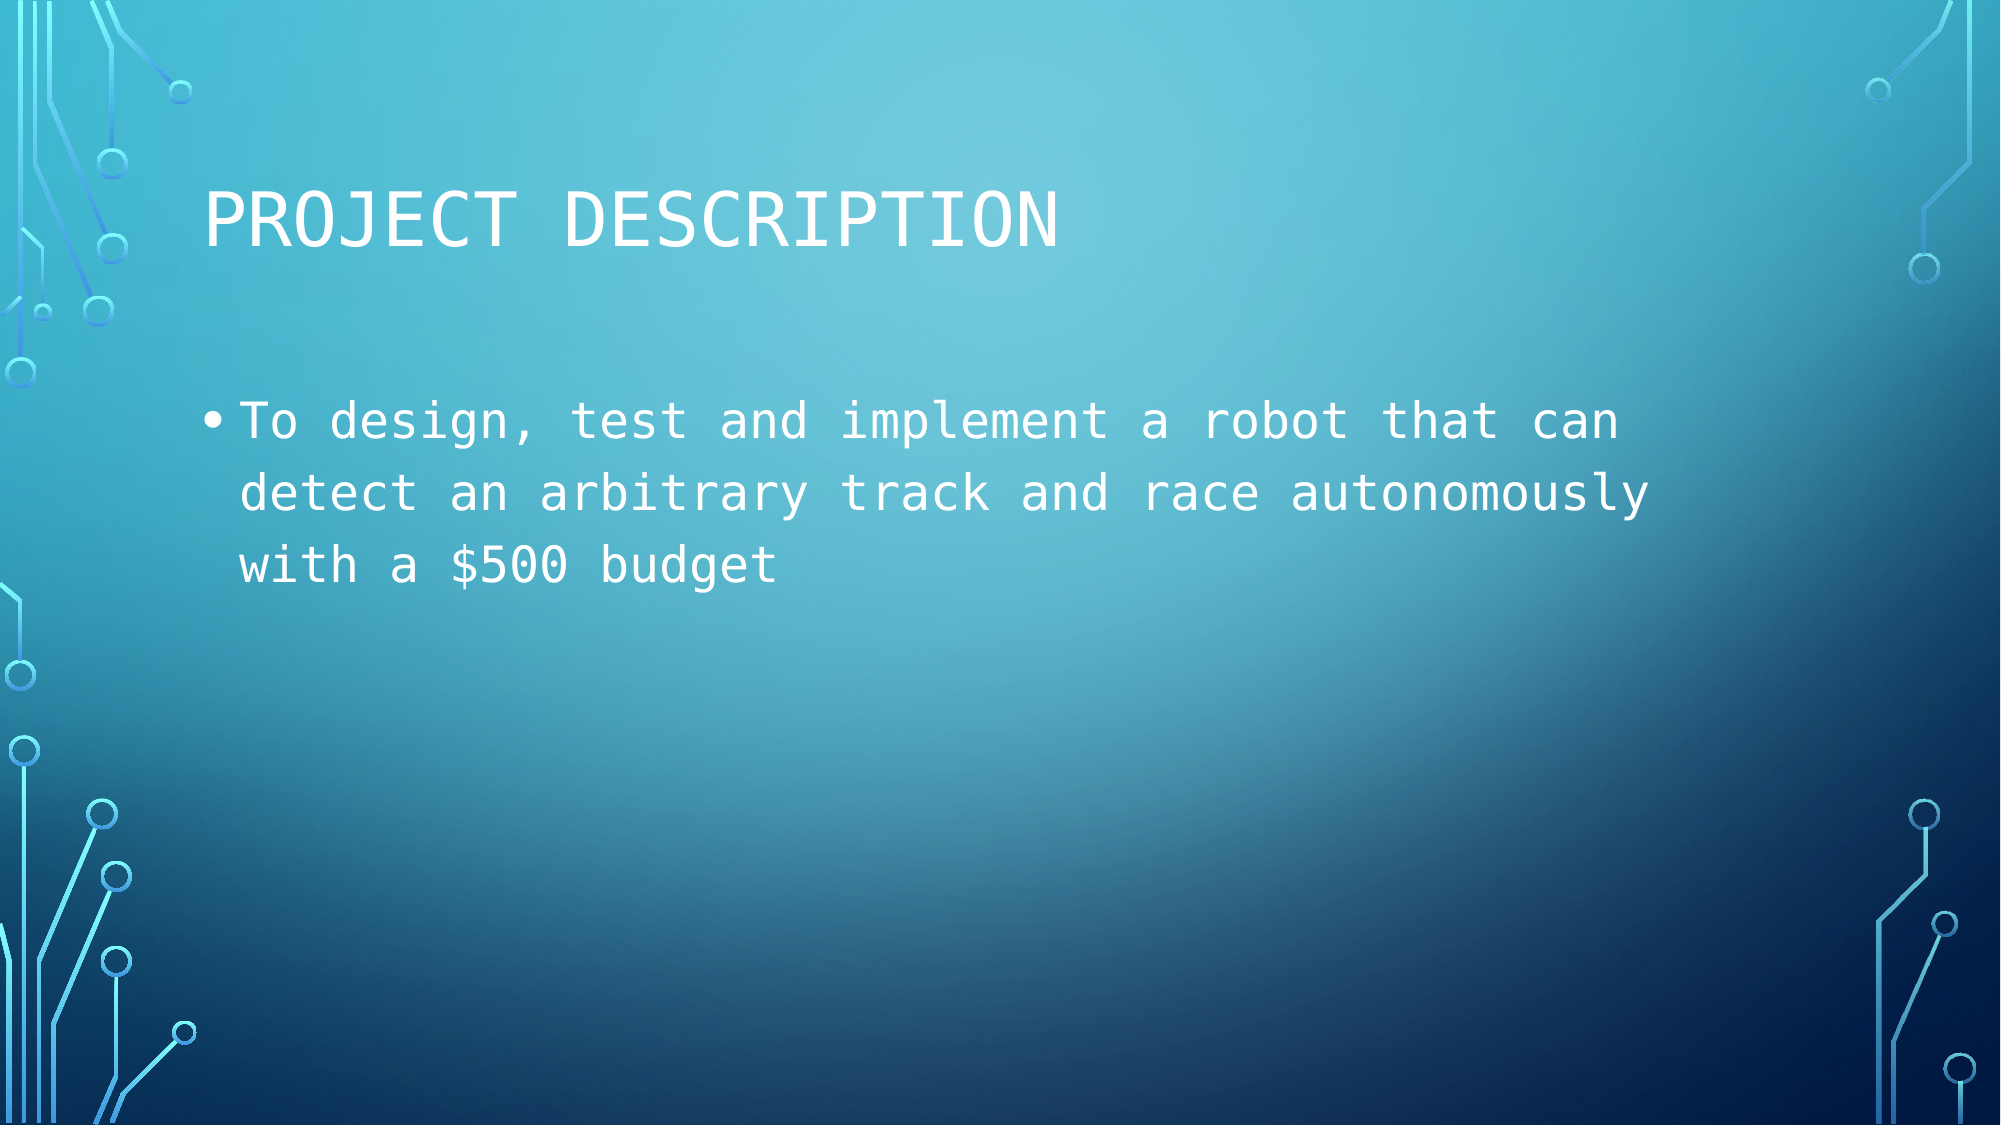

# Project description
To design, test and implement a robot that can detect an arbitrary track and race autonomously with a $500 budget